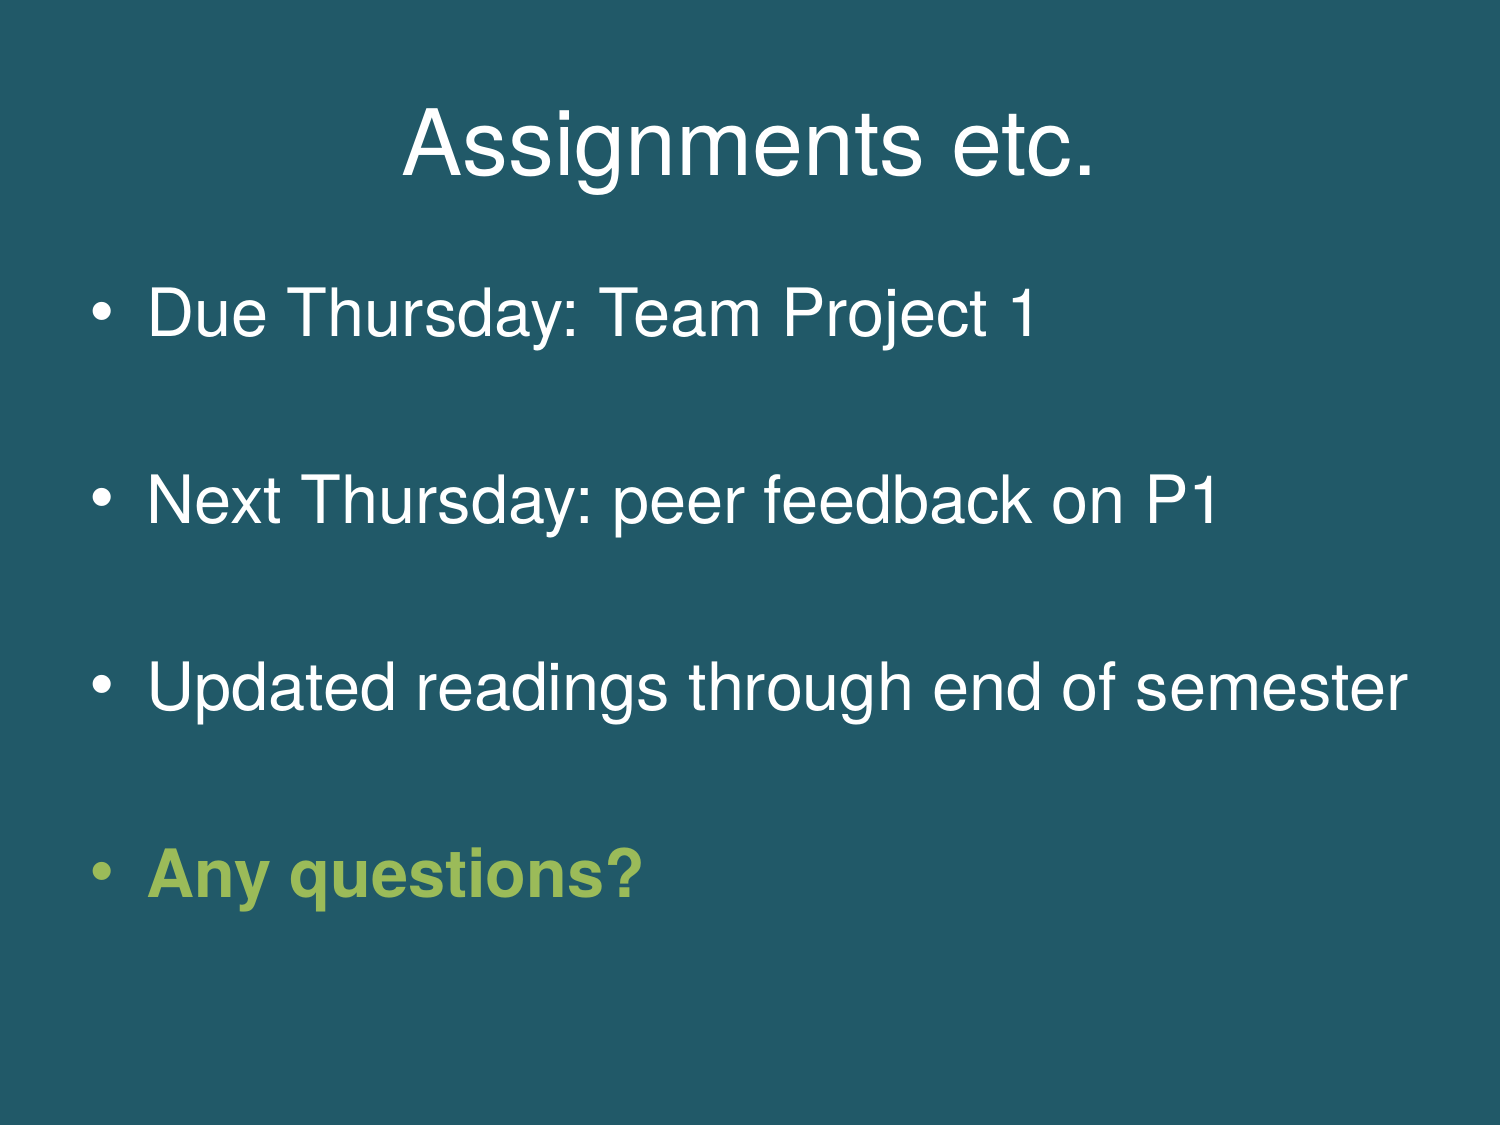

# Assignments etc.
Due Thursday: Team Project 1

Next Thursday: peer feedback on P1

Updated readings through end of semester

Any questions?